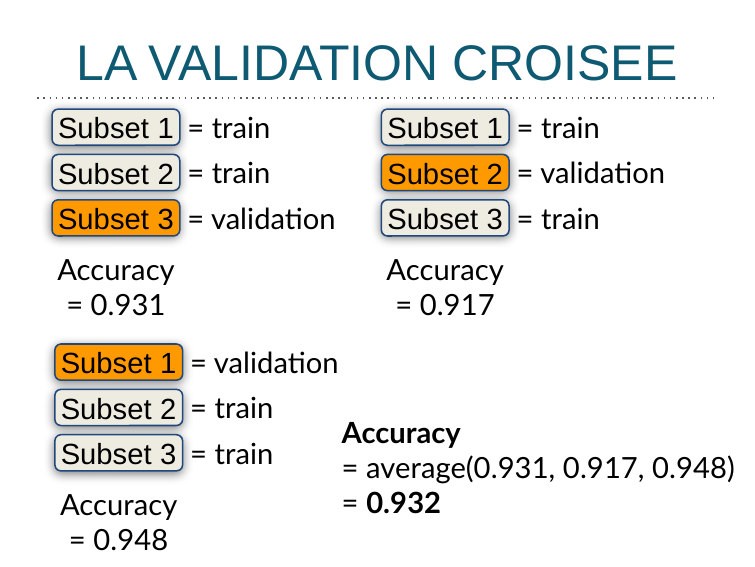

# LA VALIDATION CROISEE
Comment choisir K ? La validation croisée.

Subset 1
Subset 1
 = train
 = train
Subset 2
Subset 2
 = train
 = validation

Subset 3
Subset 3
 = validation
 = train

Accuracy
= 0.931
Accuracy
= 0.917
Subset 1
 = validation

Subset 2
 = train
Accuracy
= average(0.931, 0.917, 0.948) = 0.932
Subset 3
 = train

Accuracy
= 0.948